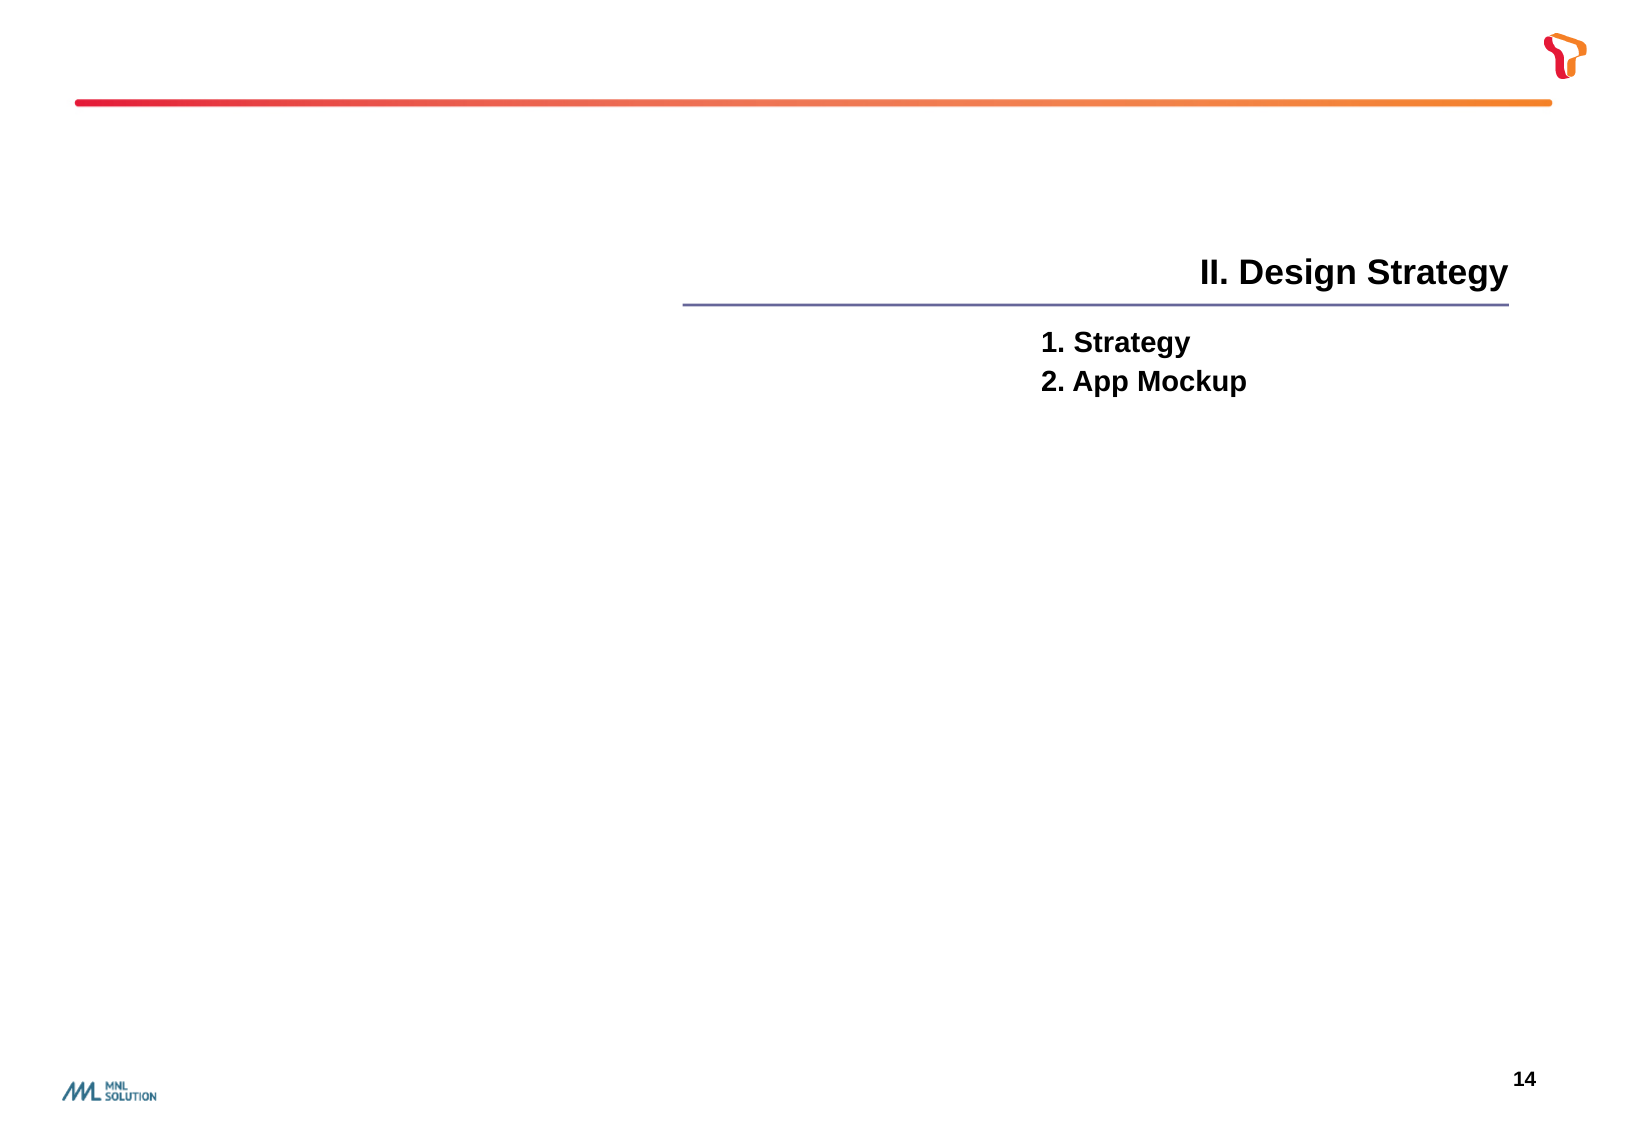

II. Design Strategy

| 1. Strategy 2. App Mockup |
| --- |